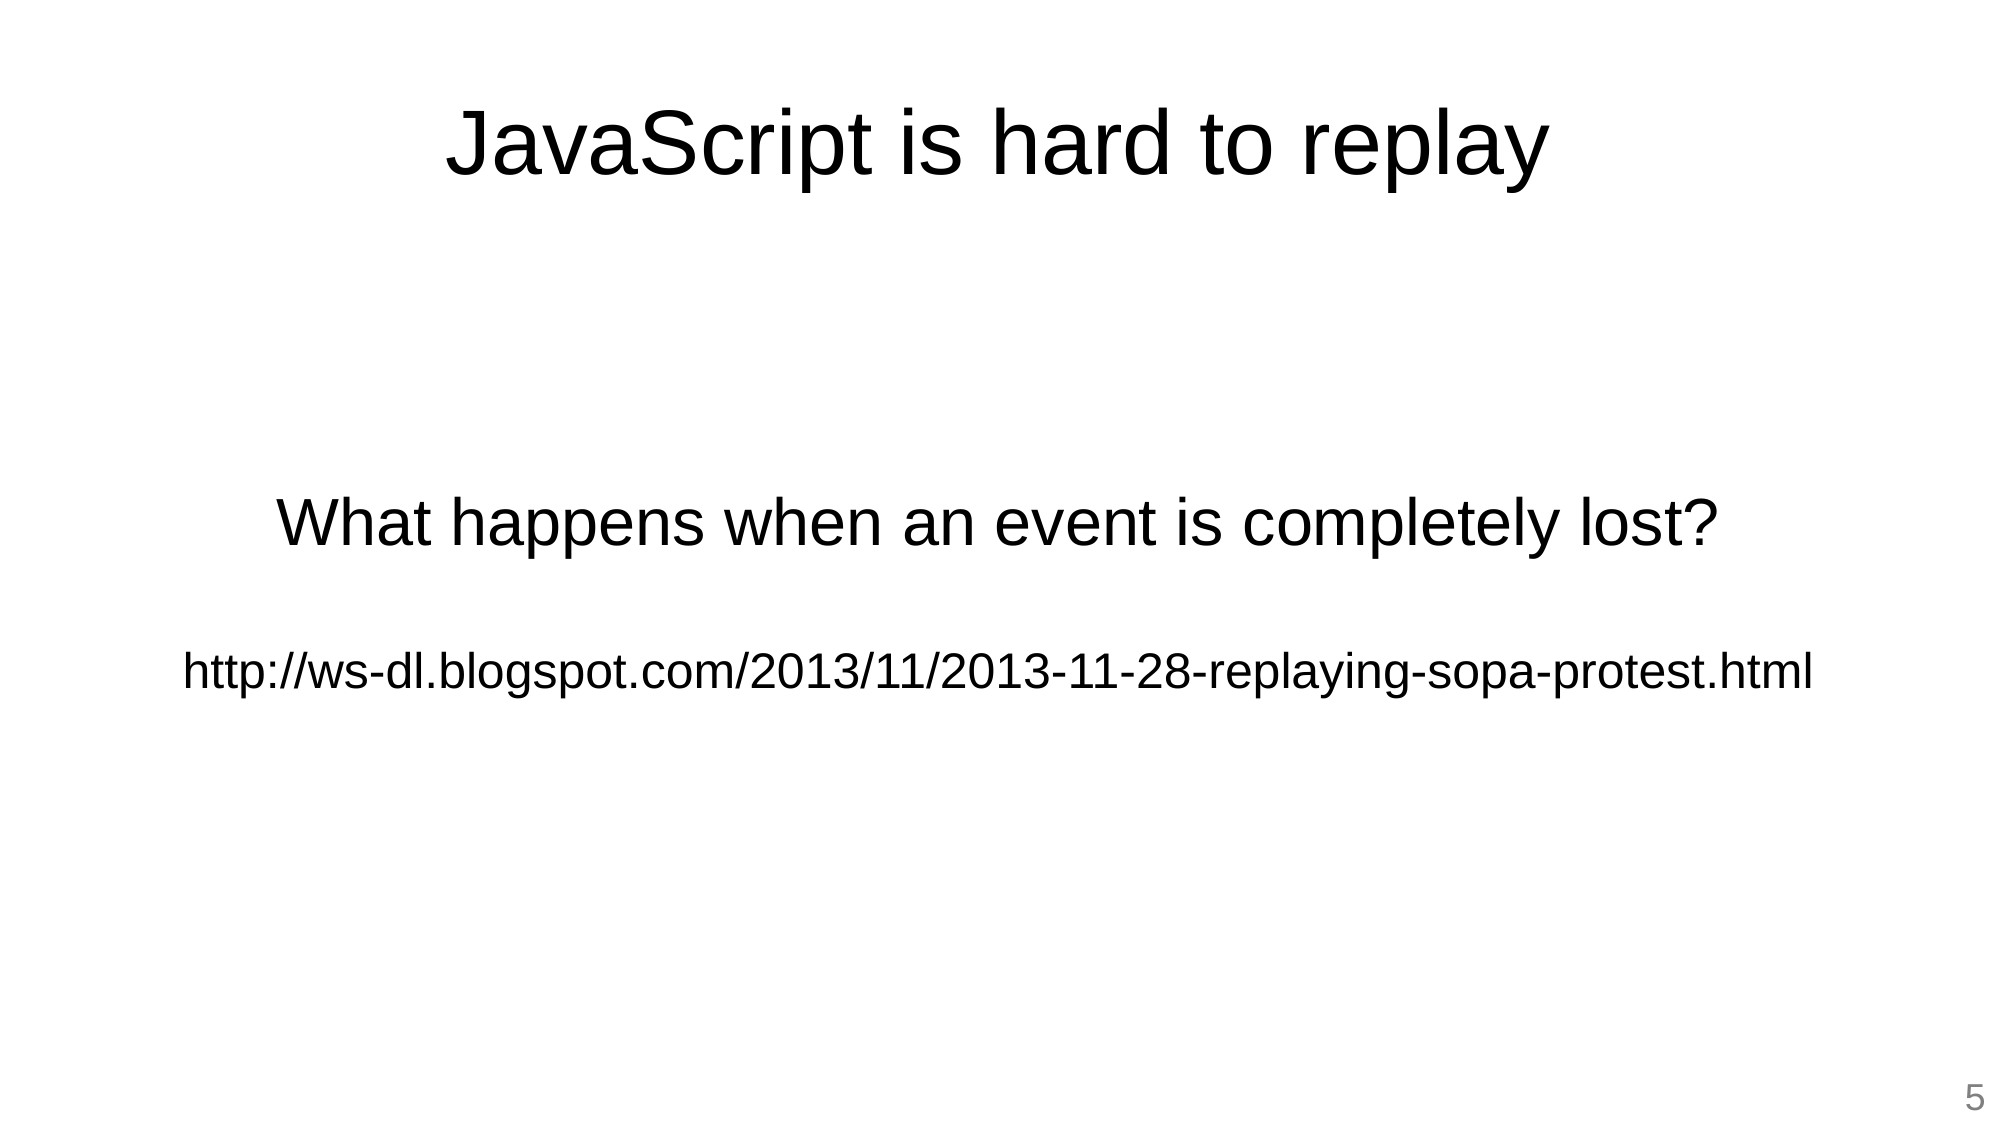

JavaScript is hard to replay
What happens when an event is completely lost?

http://ws-dl.blogspot.com/2013/11/2013-11-28-replaying-sopa-protest.html
5